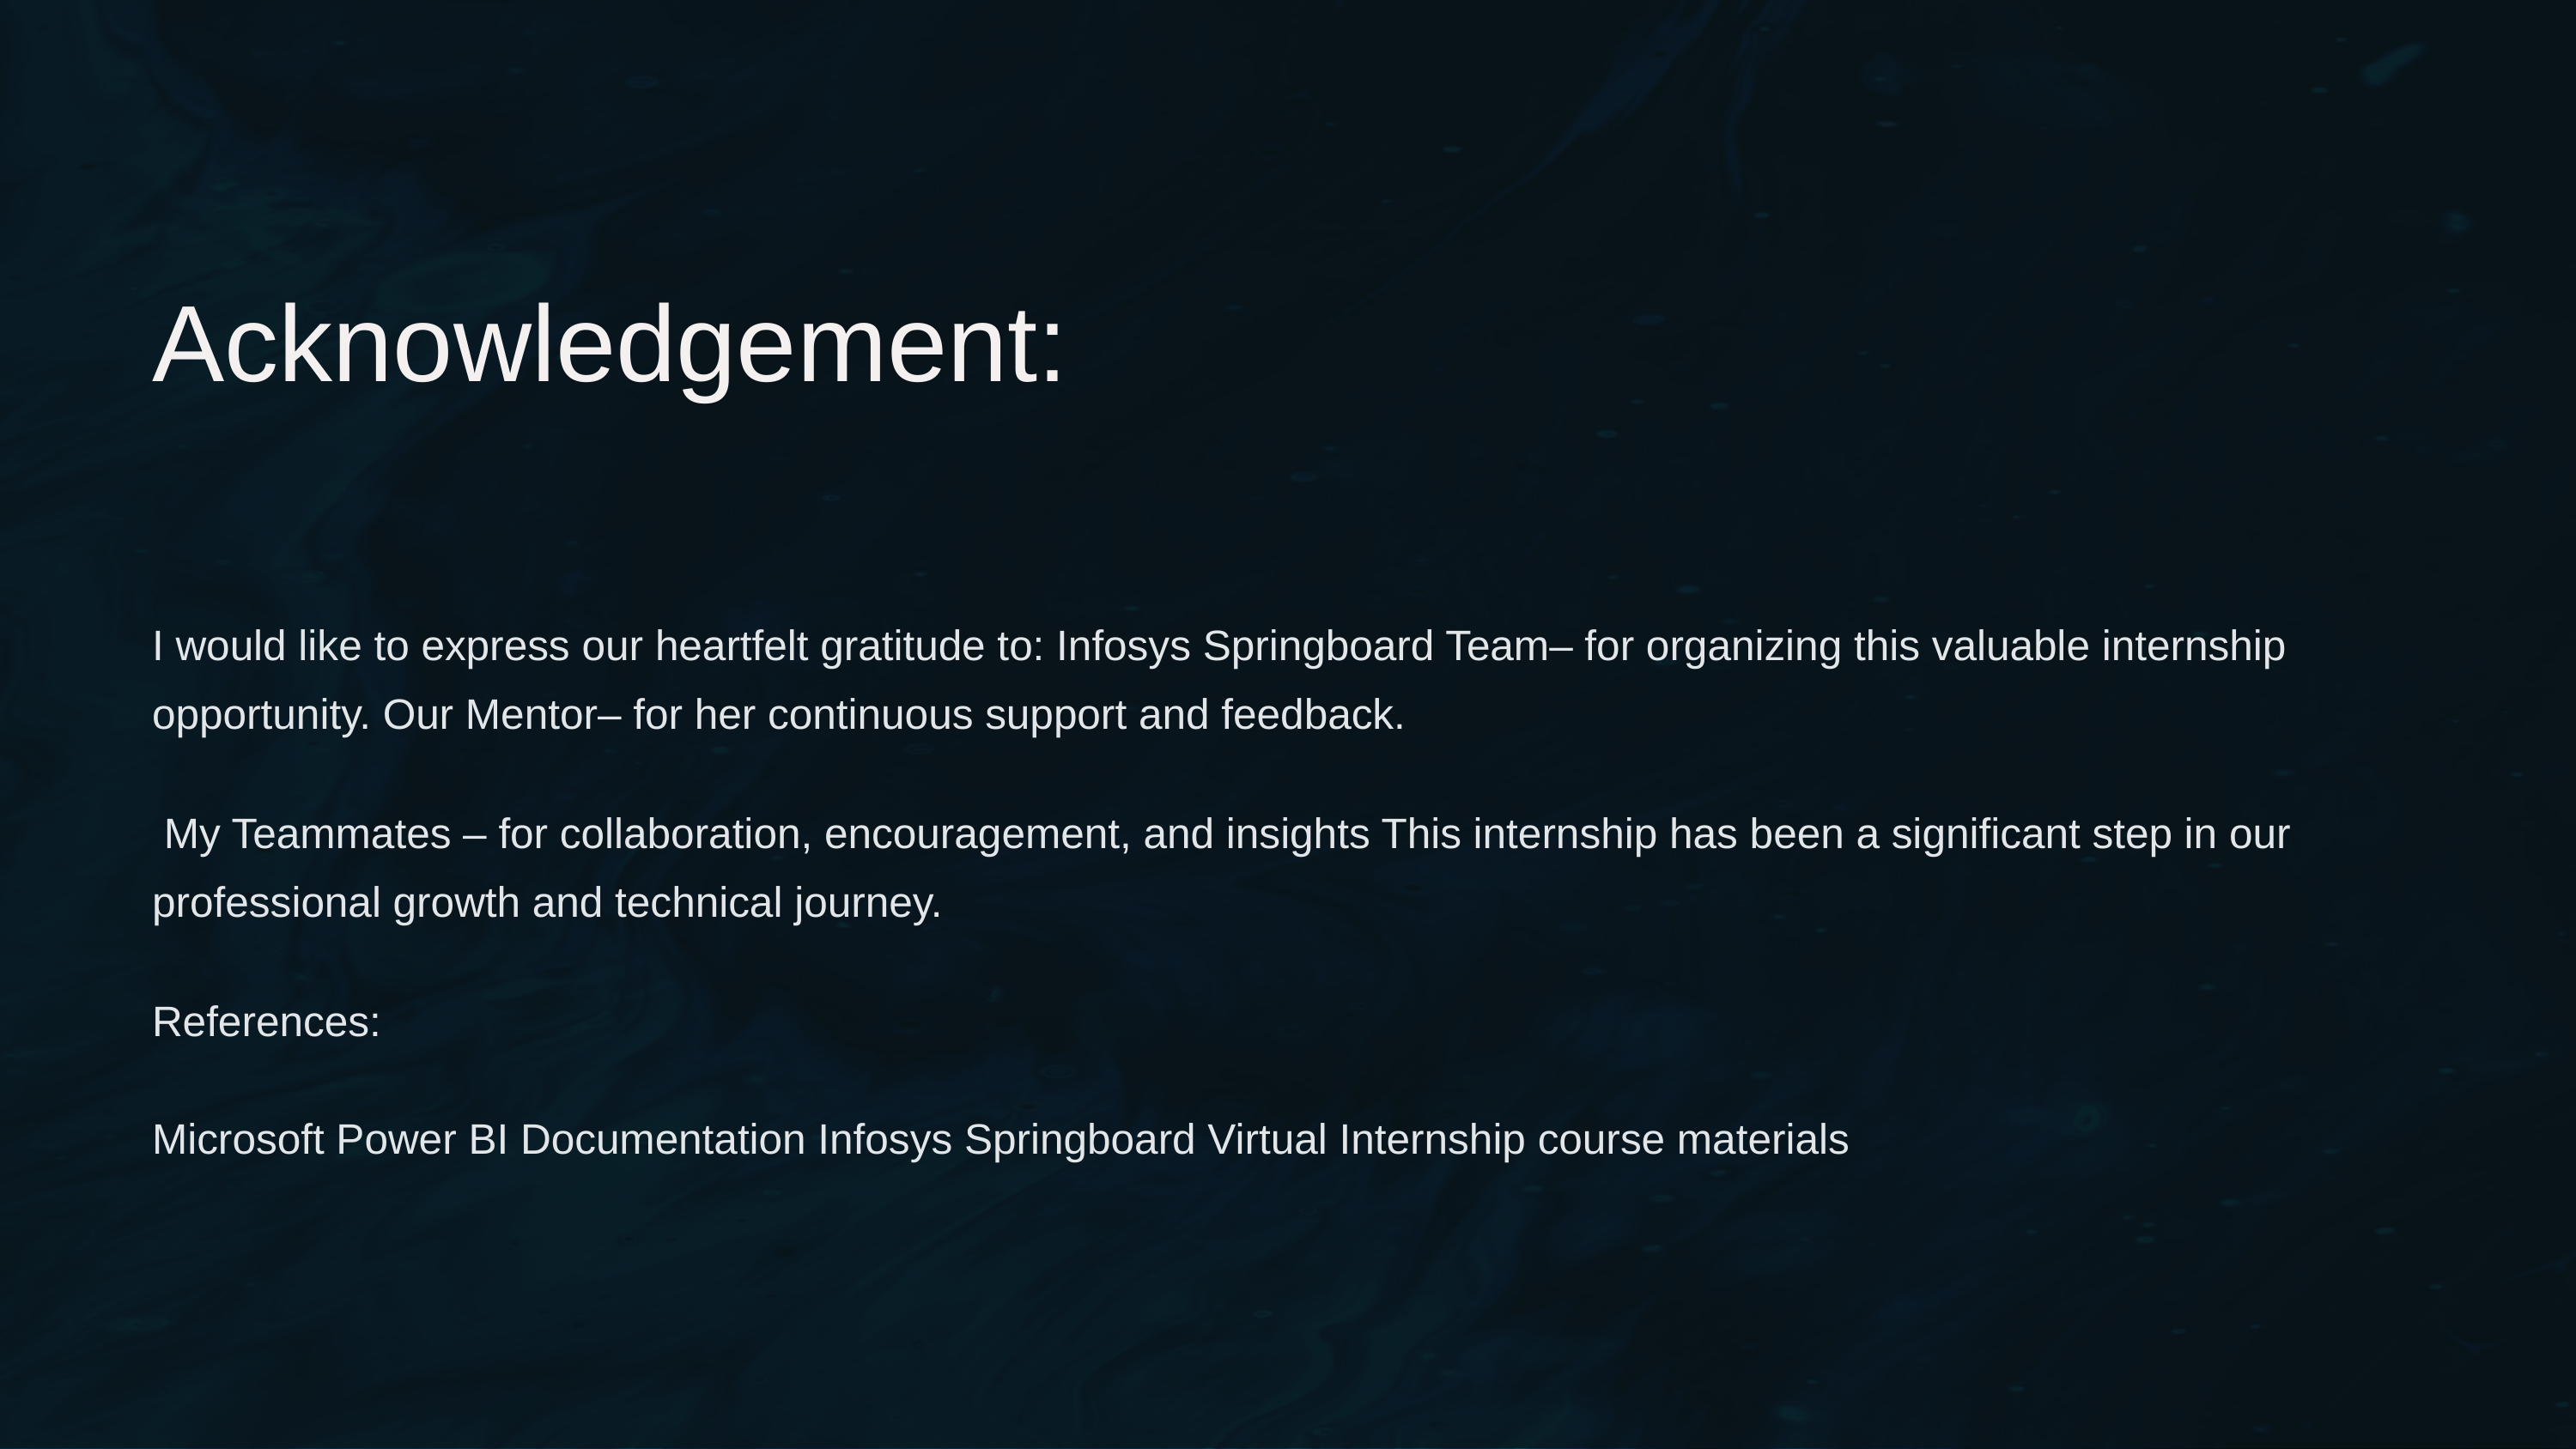

Acknowledgement:
I would like to express our heartfelt gratitude to: Infosys Springboard Team– for organizing this valuable internship opportunity. Our Mentor– for her continuous support and feedback.
 My Teammates – for collaboration, encouragement, and insights This internship has been a significant step in our professional growth and technical journey.
References:
Microsoft Power BI Documentation Infosys Springboard Virtual Internship course materials